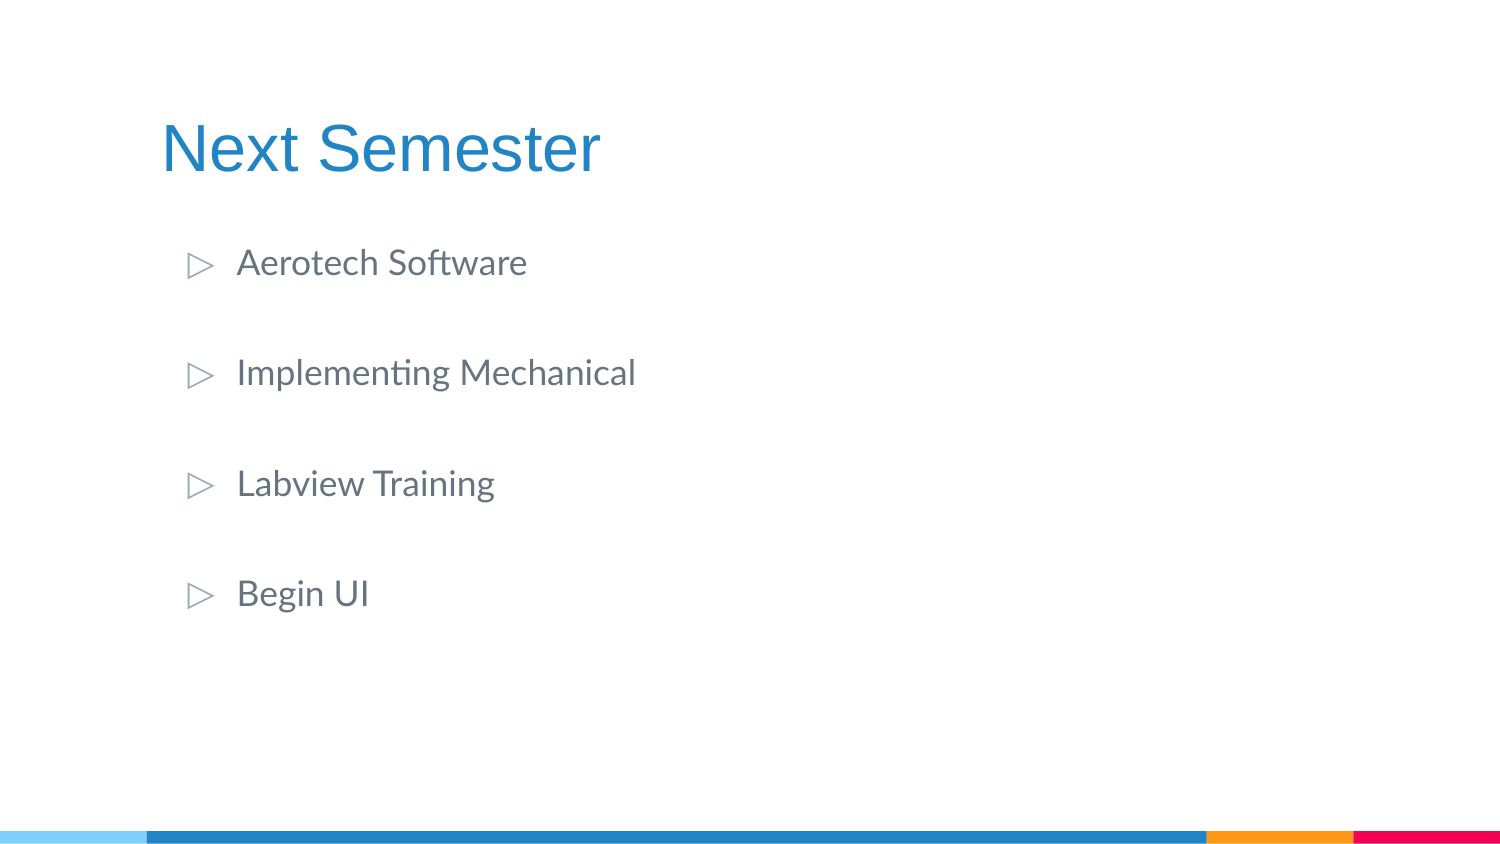

# Next Semester
Aerotech Software

Implementing Mechanical

Labview Training

Begin UI